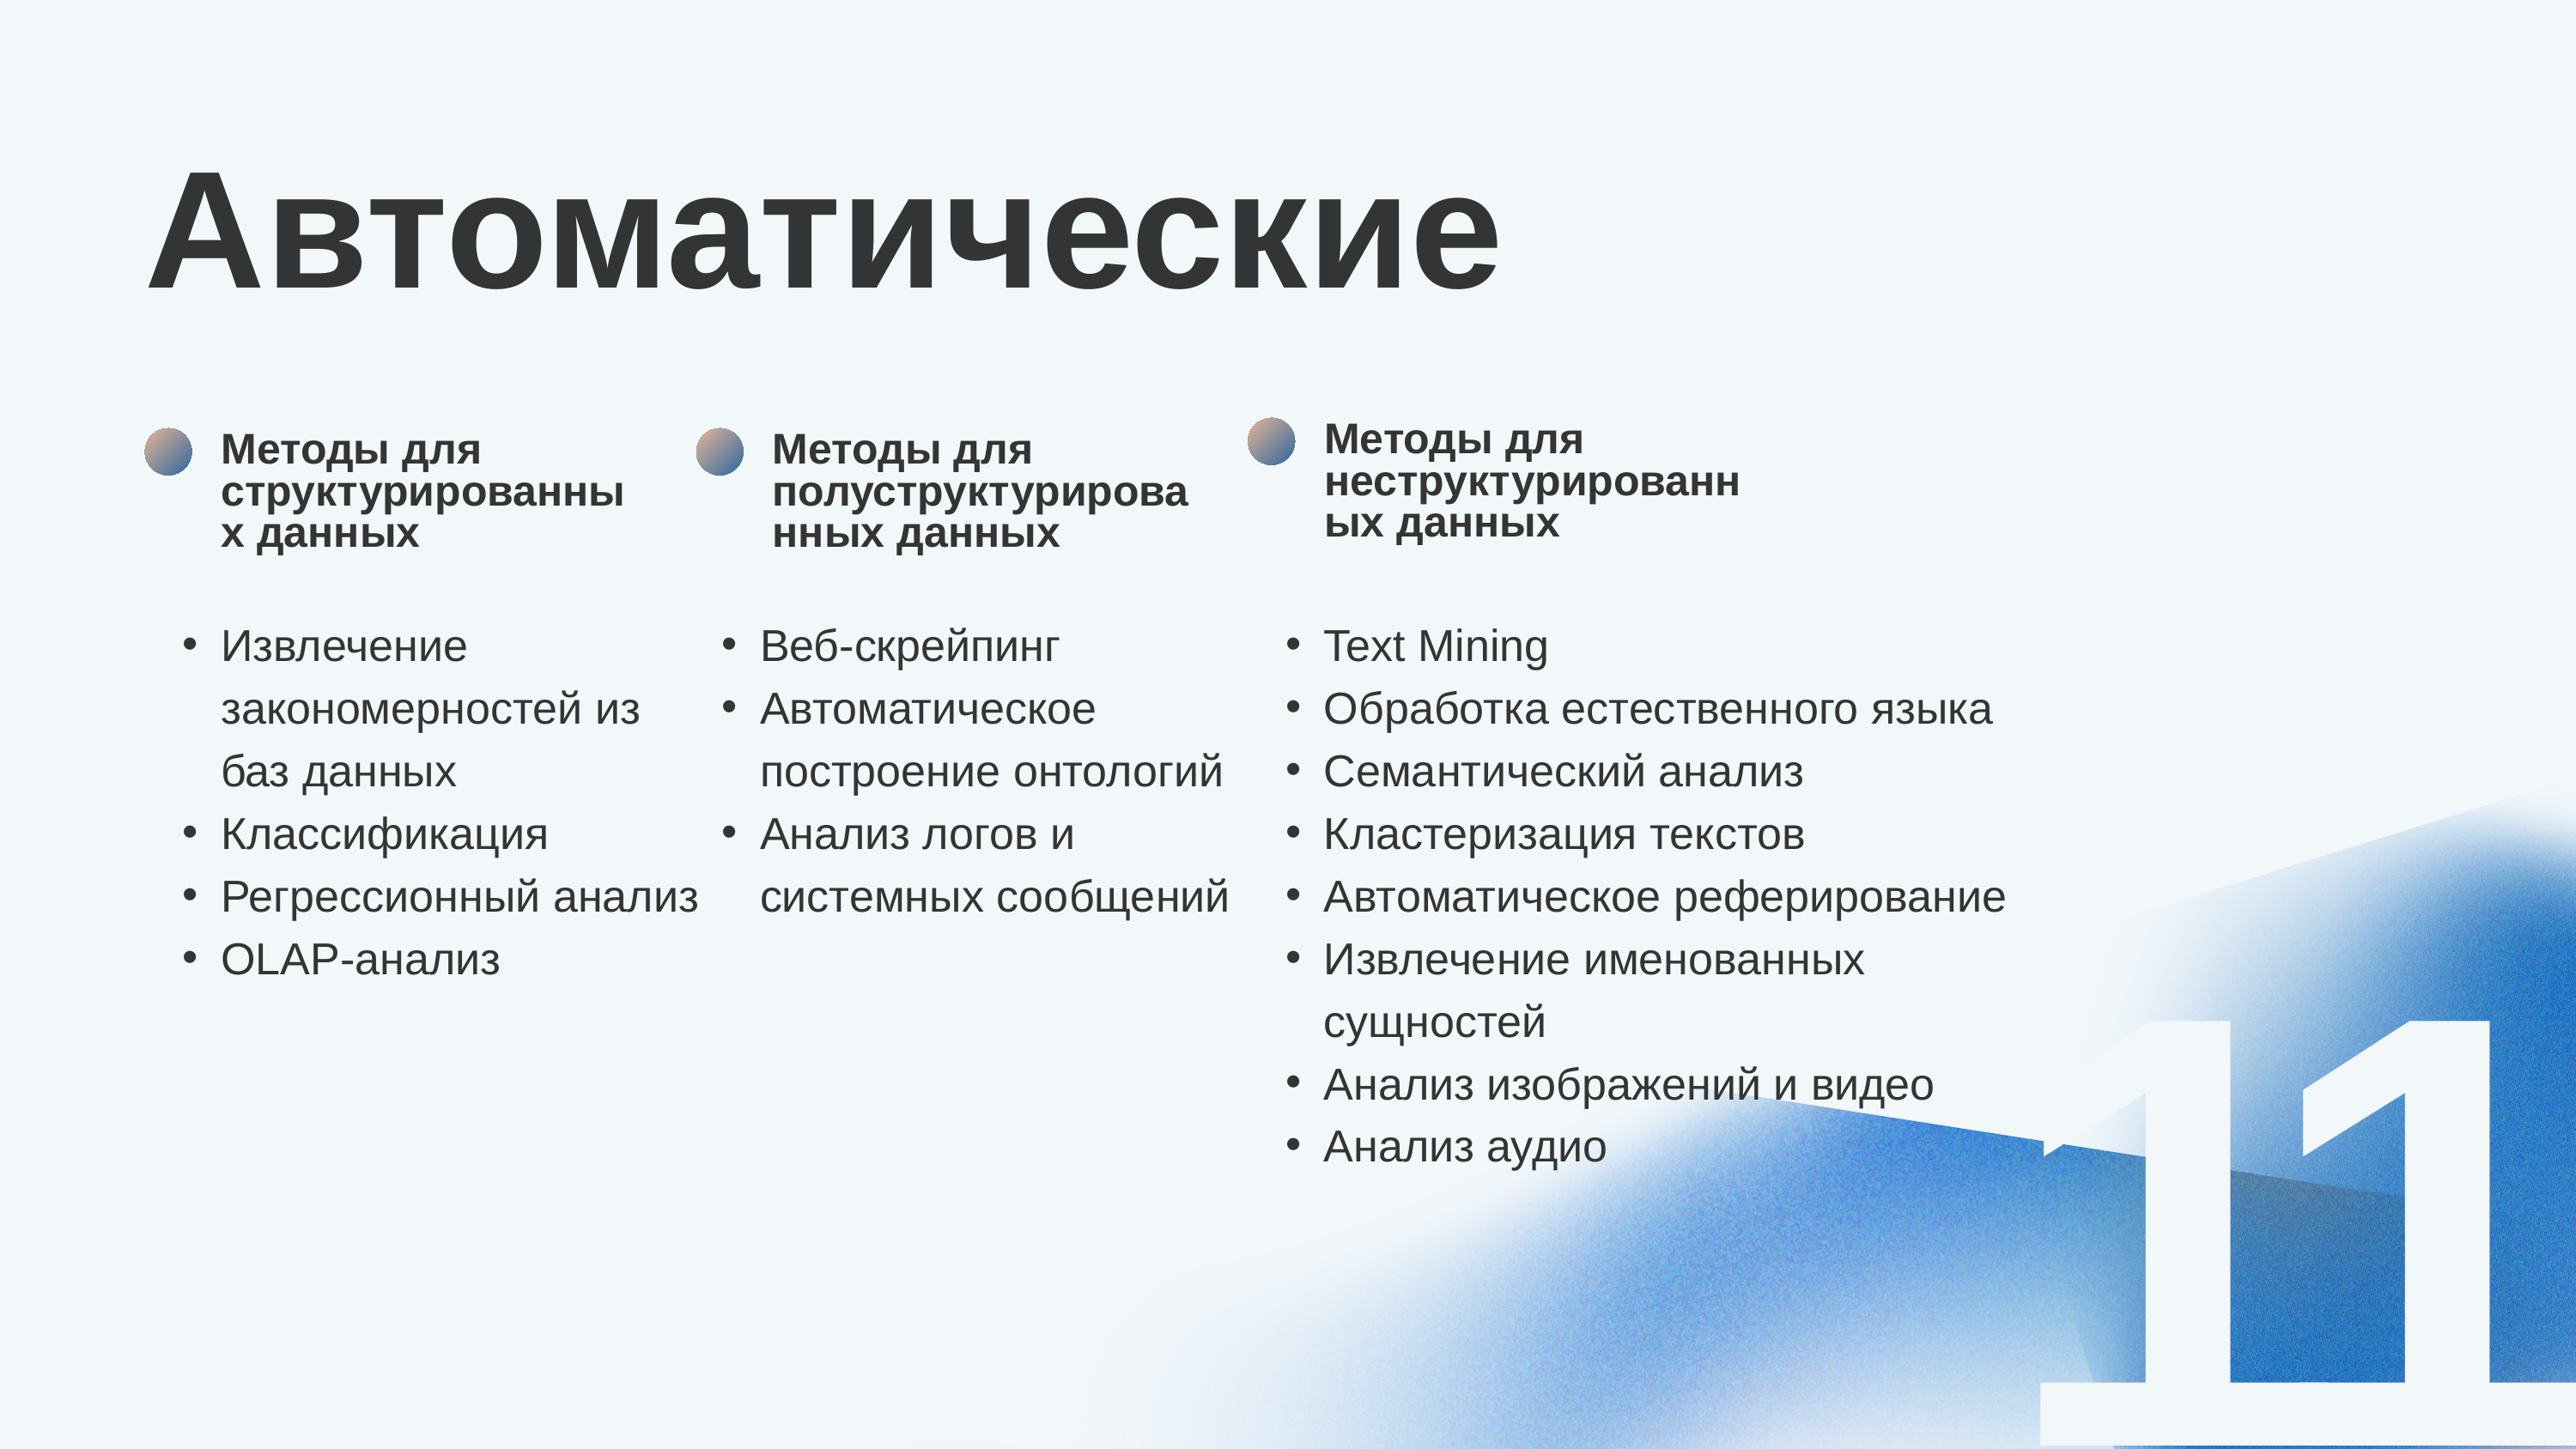

Автоматические

Методы для неструктурированных данных

Методы для структурированных данных
Методы для полуструктурированных данных
Извлечение закономерностей из баз данных
Классификация
Регрессионный анализ
OLAP-анализ
Веб-скрейпинг
Автоматическое построение онтологий
Анализ логов и системных сообщений
Text Mining
Обработка естественного языка
Семантический анализ
Кластеризация текстов
Автоматическое реферирование
Извлечение именованных сущностей
Анализ изображений и видео
Анализ аудио
11